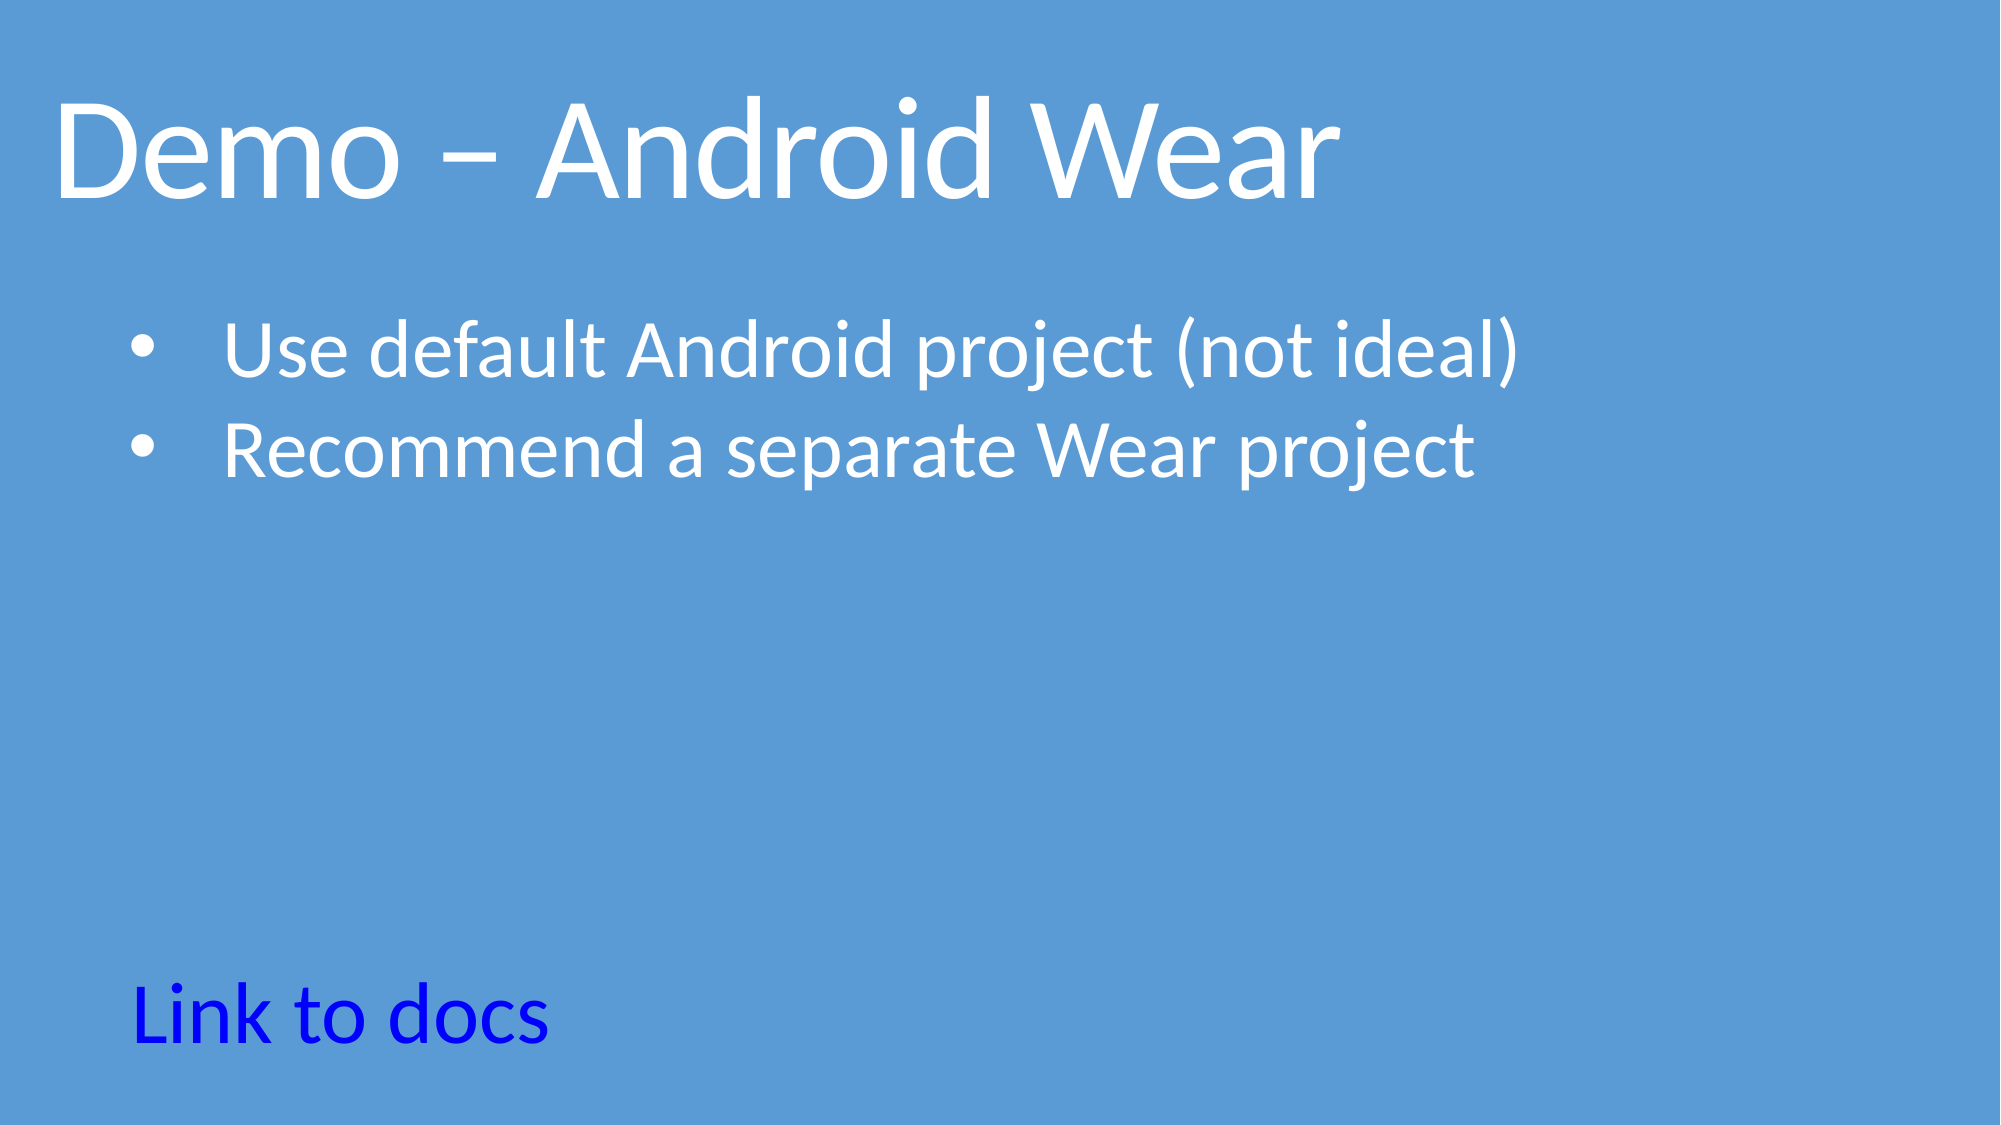

# Demo – Android Wear
Use default Android project (not ideal)
Recommend a separate Wear project
Link to docs